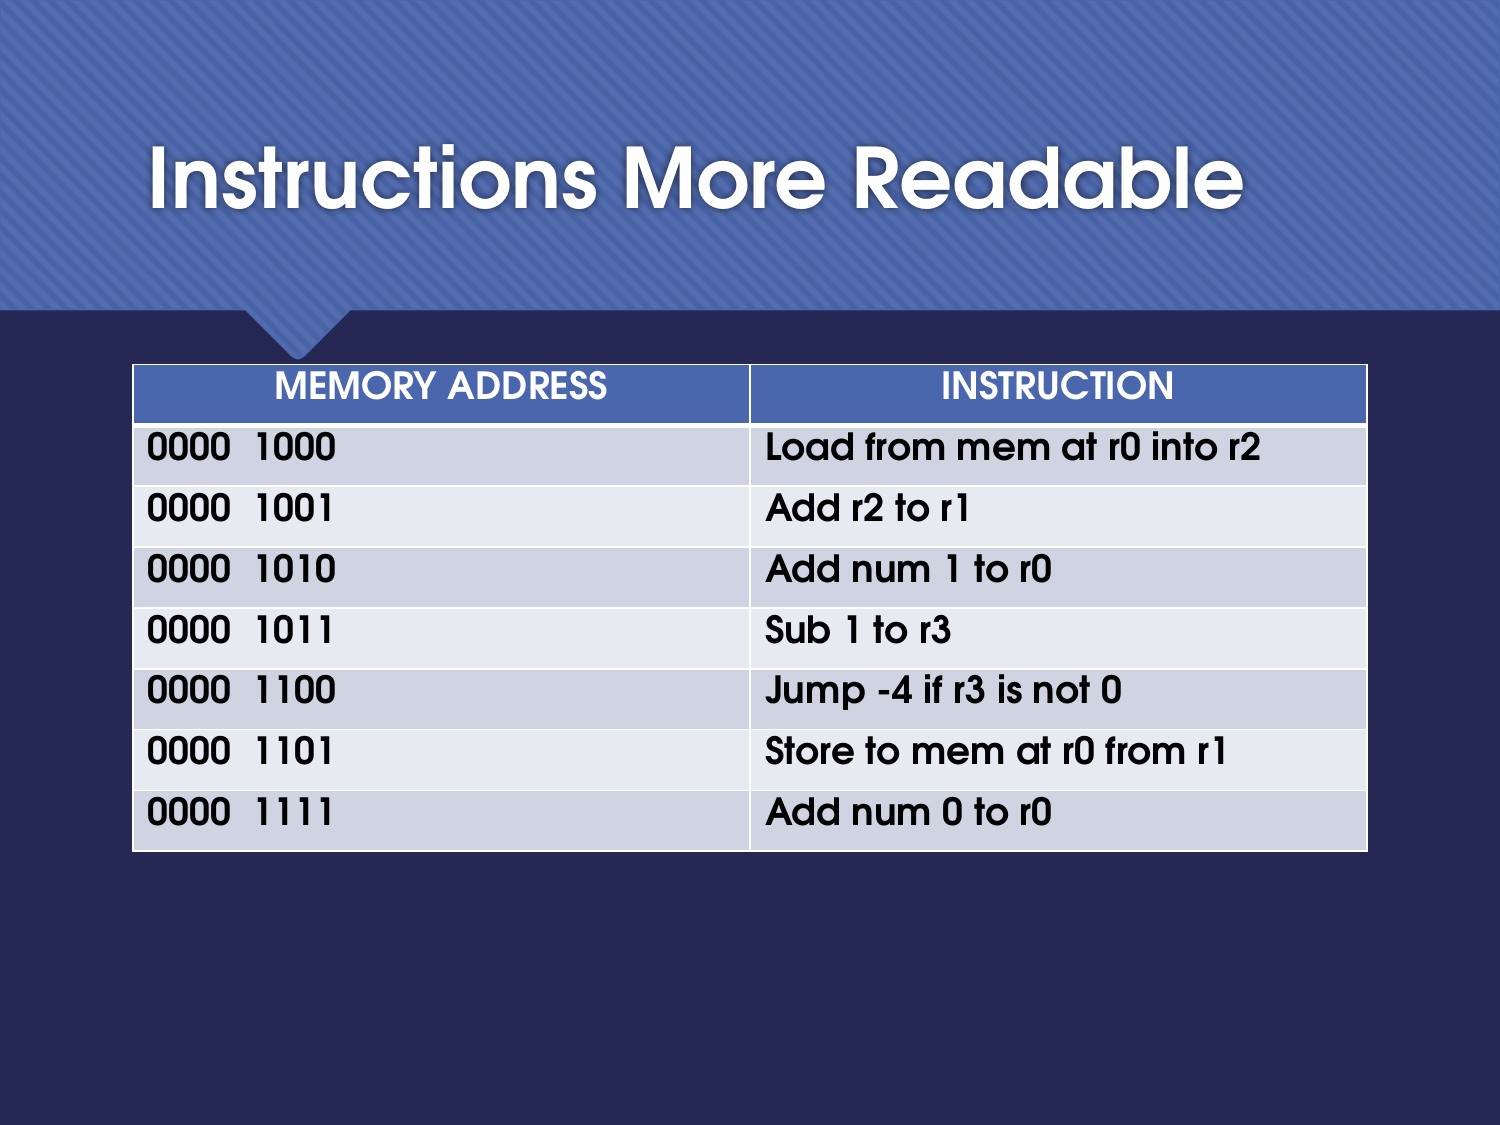

# Instructions More Readable
| MEMORY ADDRESS | INSTRUCTION |
| --- | --- |
| 0000 1000 | Load from mem at r0 into r2 |
| 0000 1001 | Add r2 to r1 |
| 0000 1010 | Add num 1 to r0 |
| 0000 1011 | Sub 1 to r3 |
| 0000 1100 | Jump -4 if r3 is not 0 |
| 0000 1101 | Store to mem at r0 from r1 |
| 0000 1111 | Add num 0 to r0 |